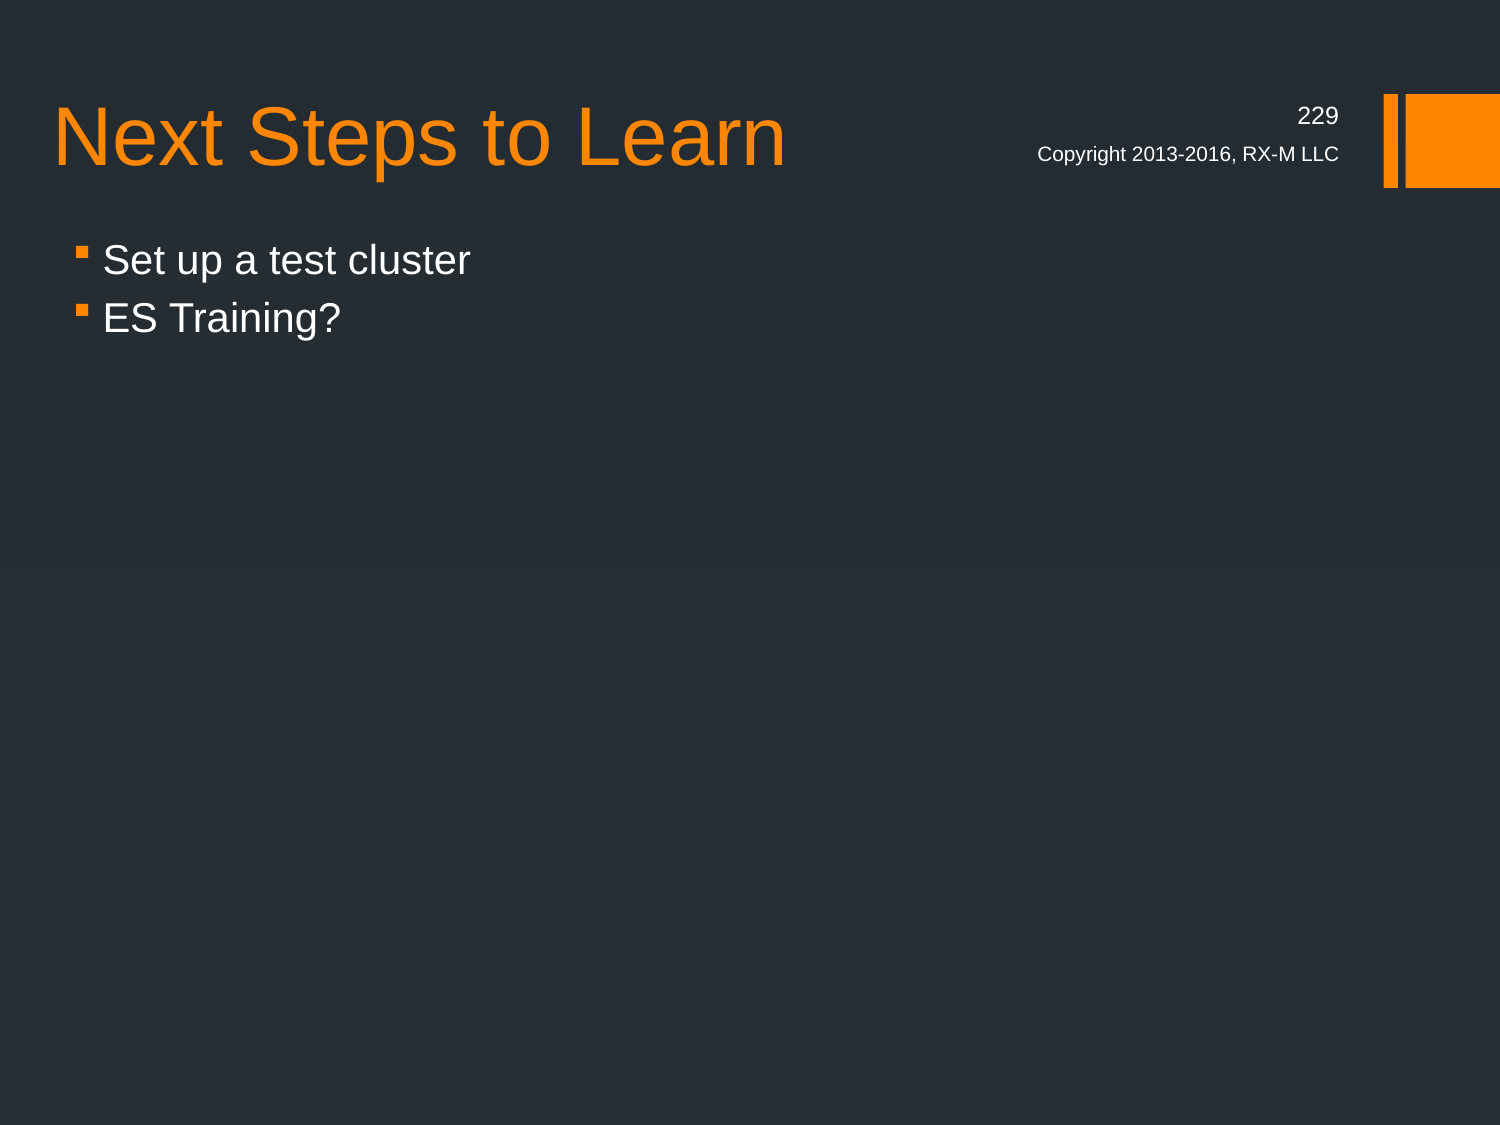

# Next Steps to Learn
229
Copyright 2013-2016, RX-M LLC
Set up a test cluster
ES Training?